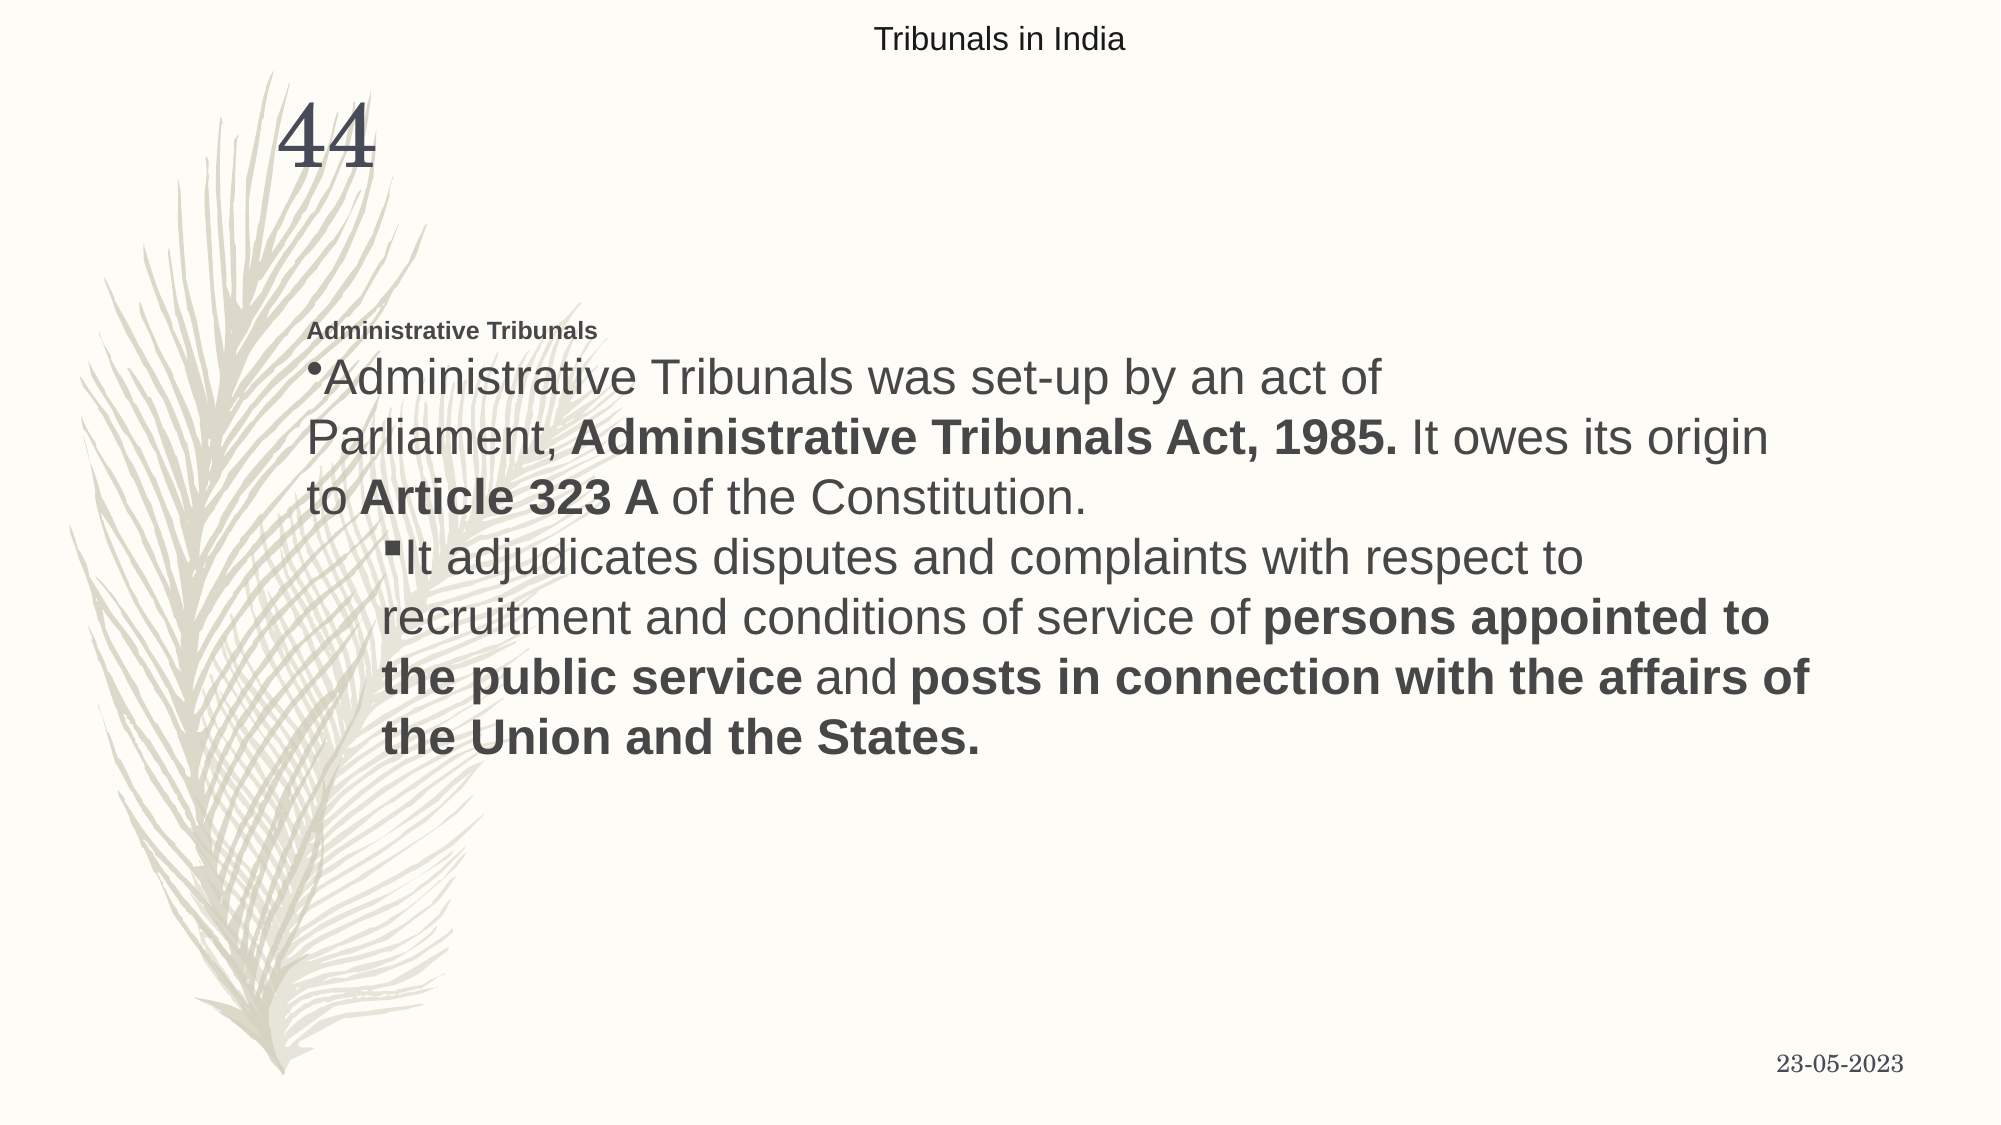

Tribunals in India
44
Administrative Tribunals
Administrative Tribunals was set-up by an act of Parliament, Administrative Tribunals Act, 1985. It owes its origin to Article 323 A of the Constitution.
It adjudicates disputes and complaints with respect to recruitment and conditions of service of persons appointed to the public service and posts in connection with the affairs of the Union and the States.
23-05-2023